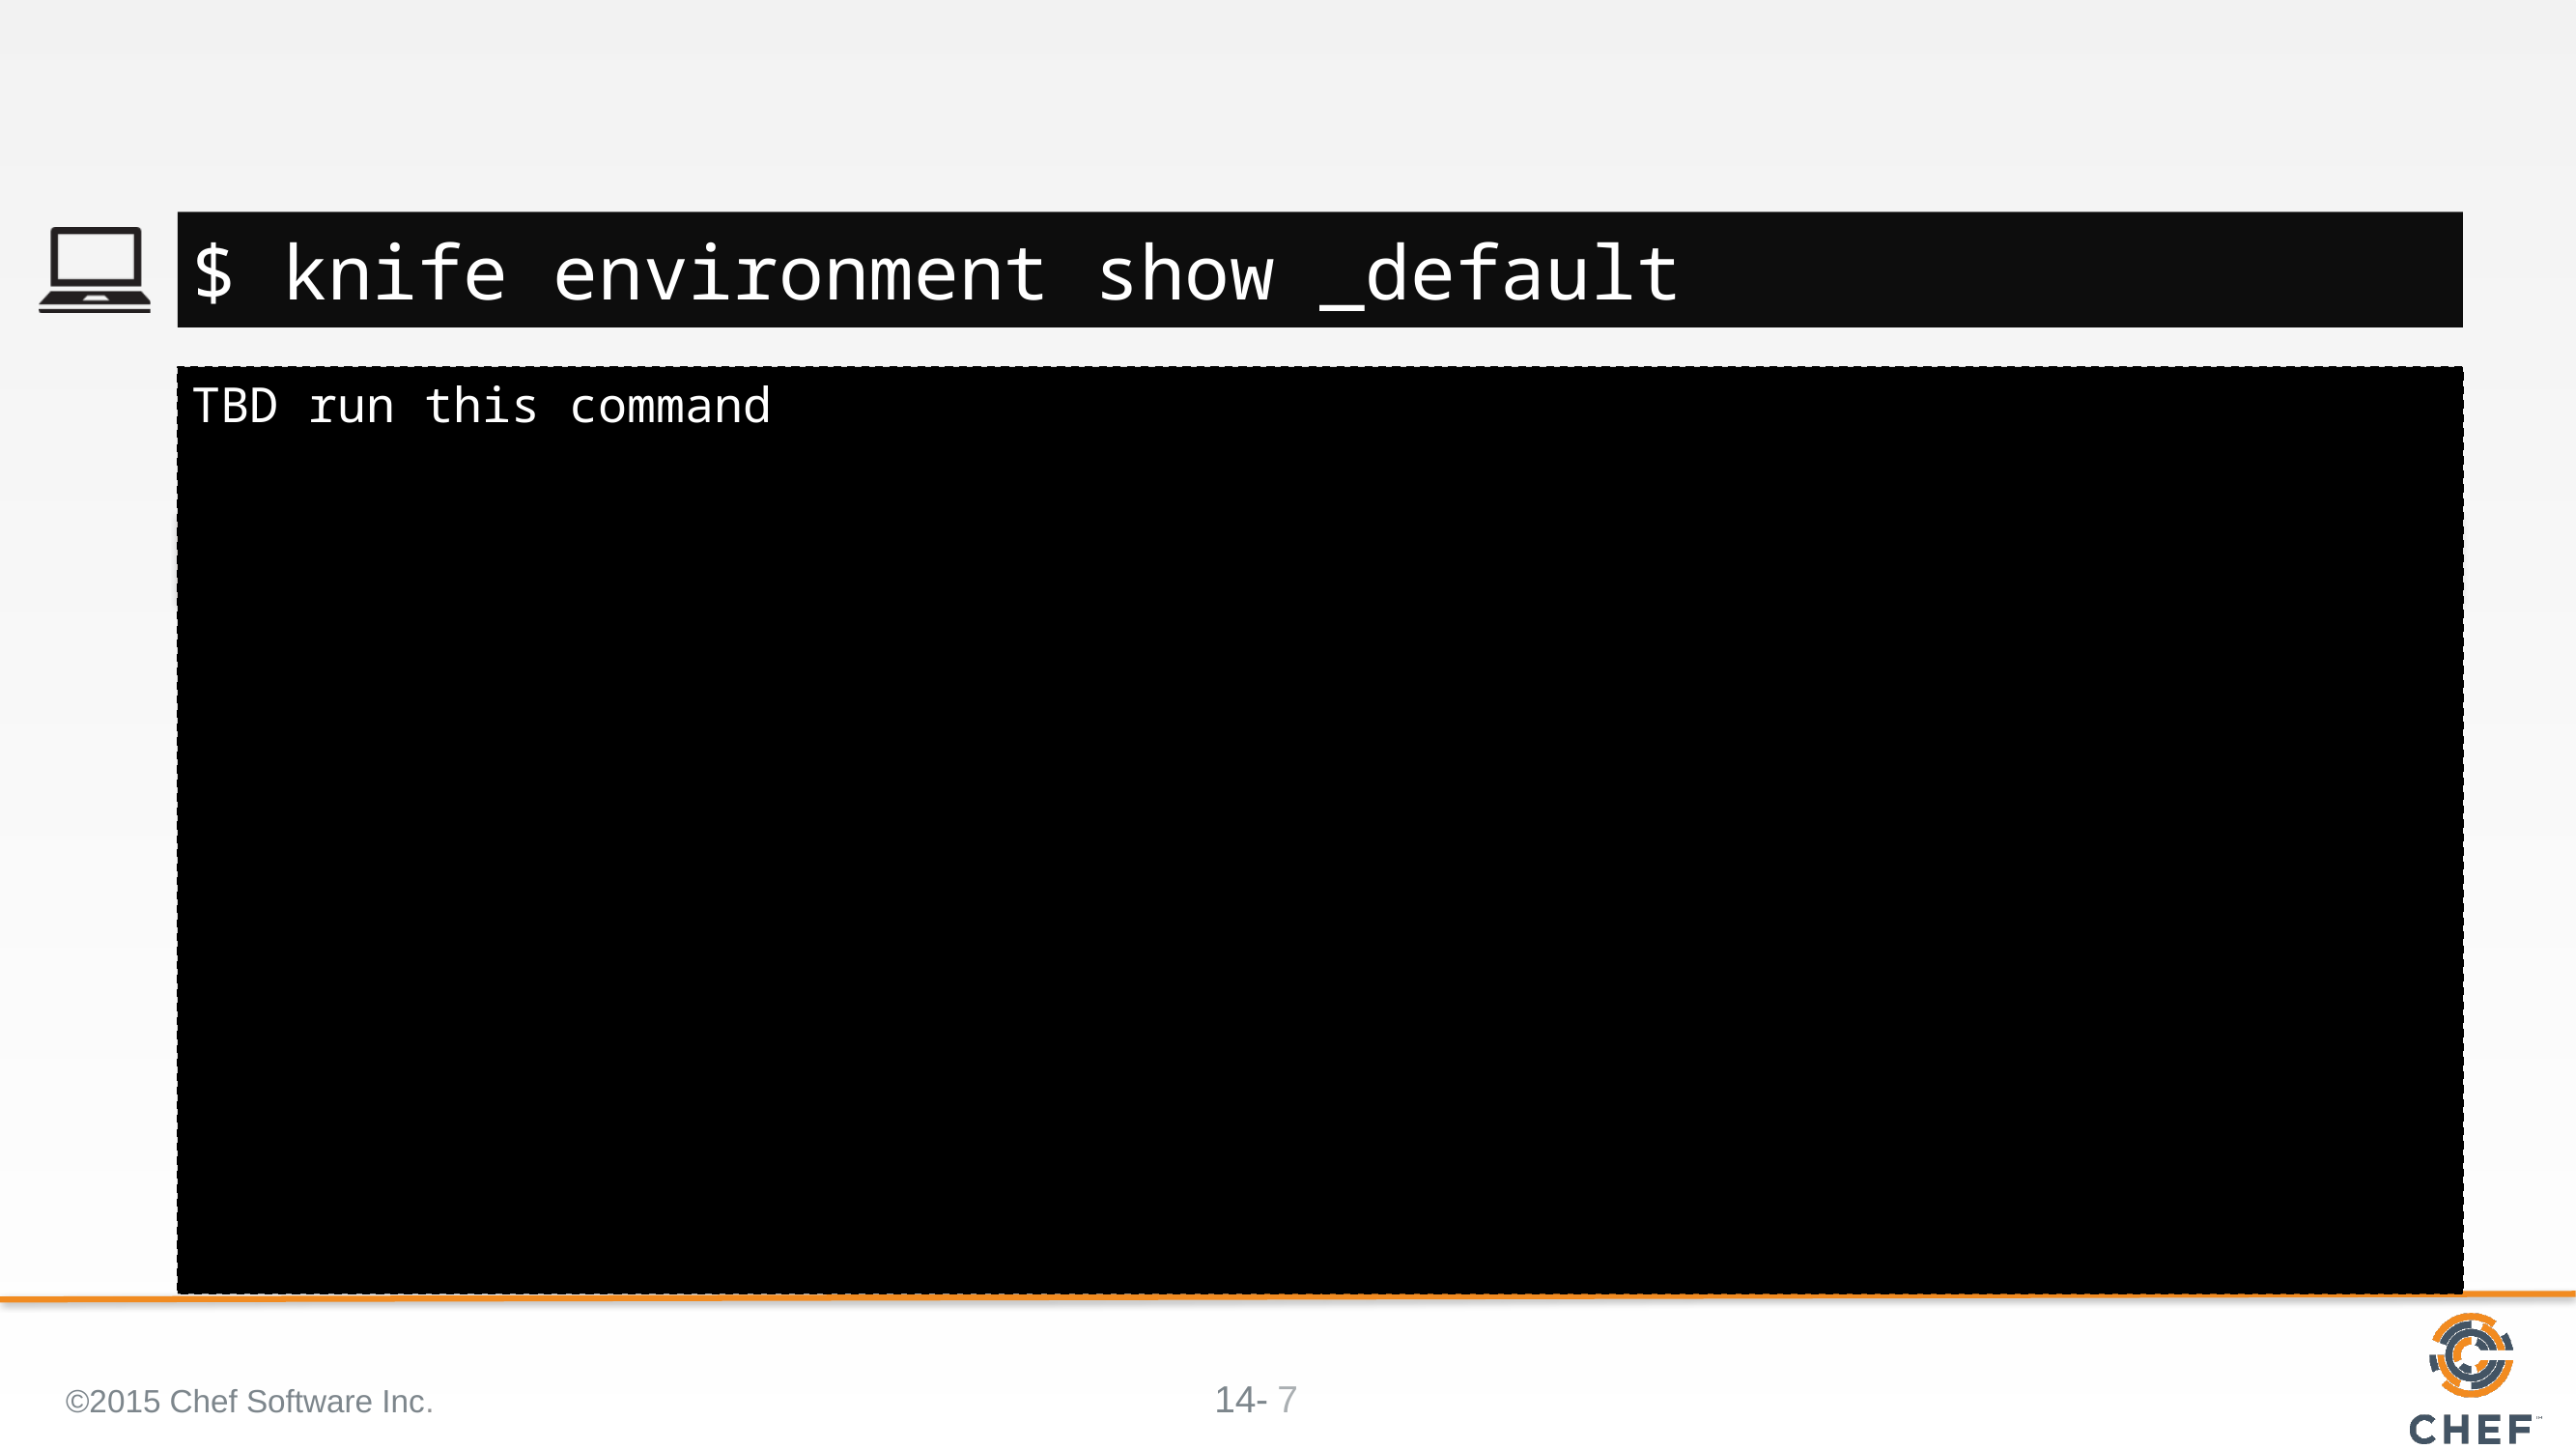

#
$ knife environment show _default
TBD run this command
©2015 Chef Software Inc.
7